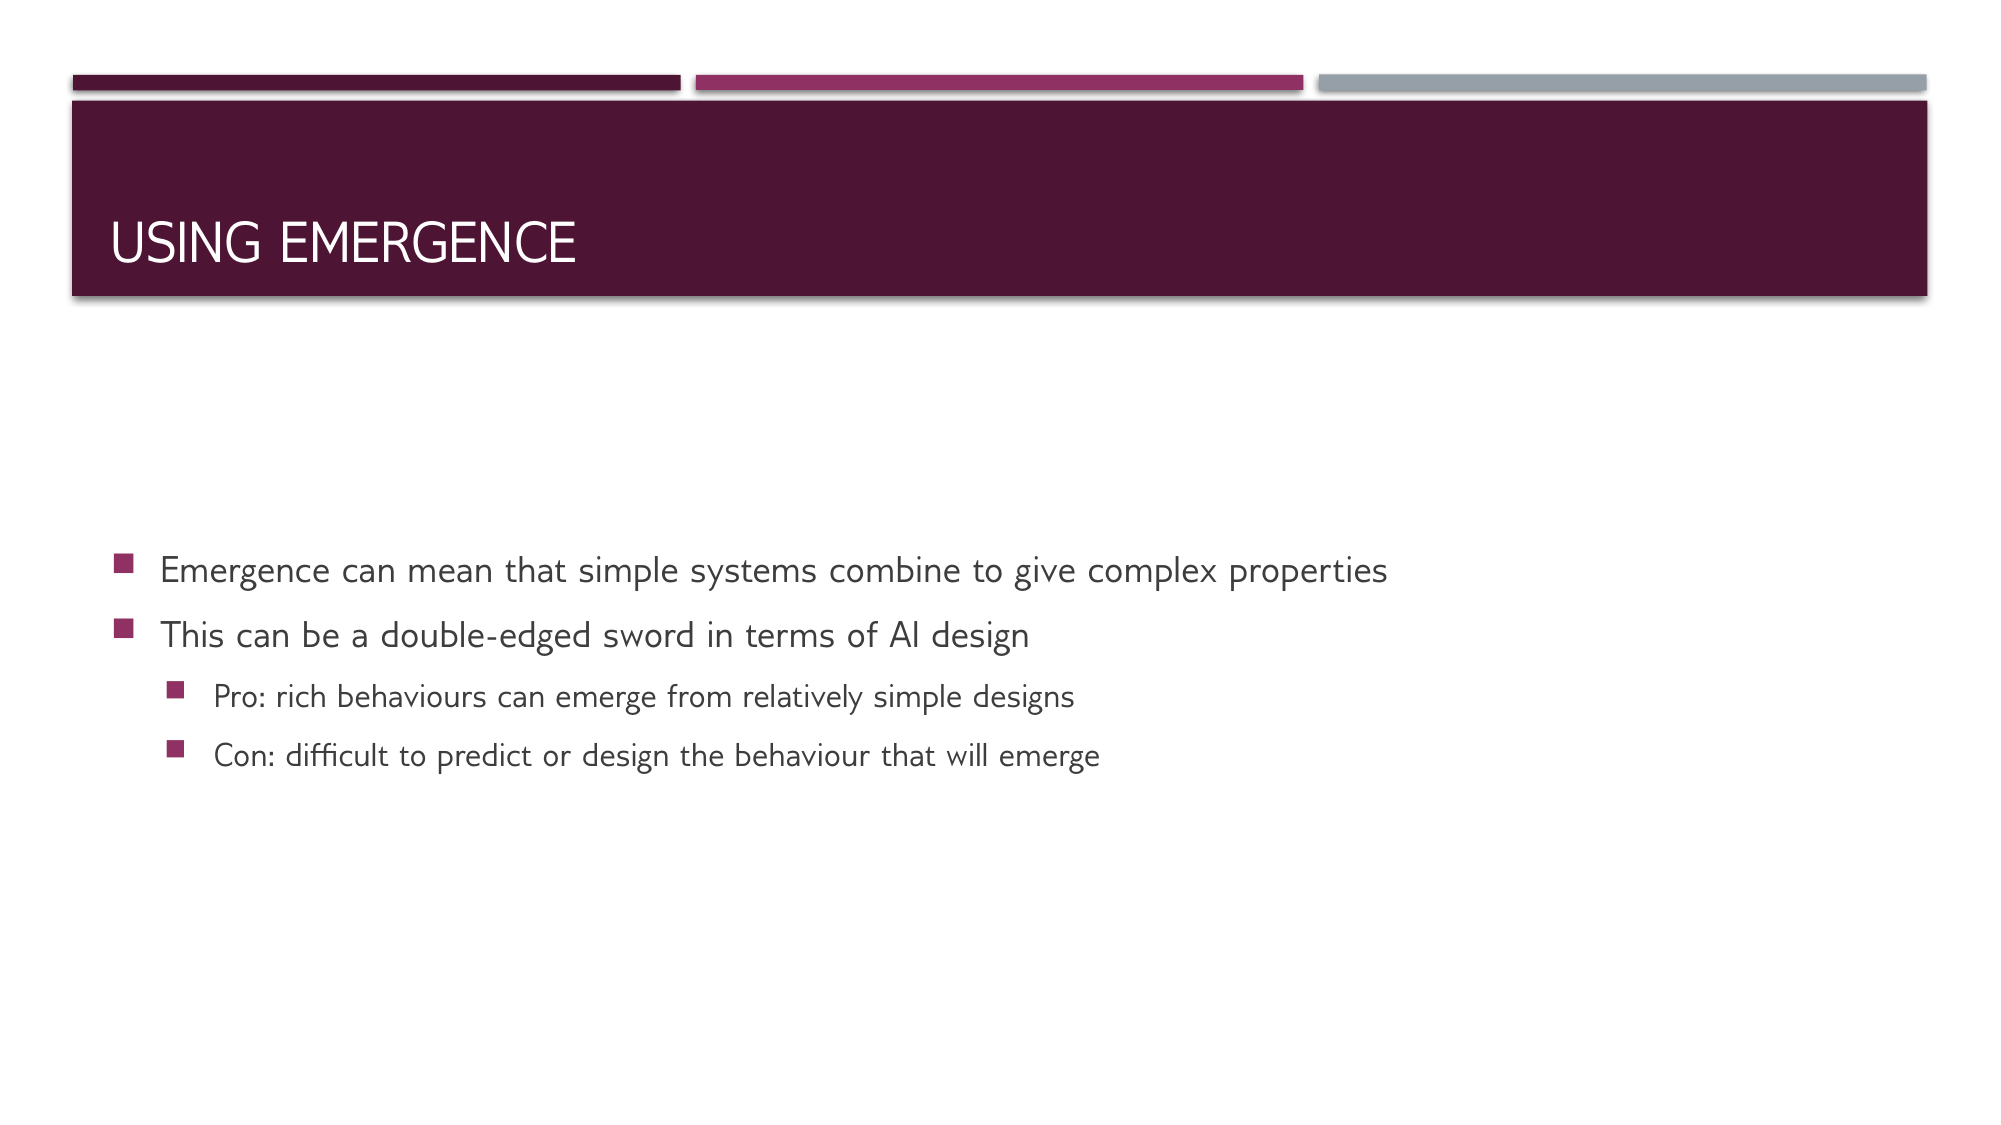

# Using emergence
Emergence can mean that simple systems combine to give complex properties
This can be a double-edged sword in terms of AI design
Pro: rich behaviours can emerge from relatively simple designs
Con: difficult to predict or design the behaviour that will emerge